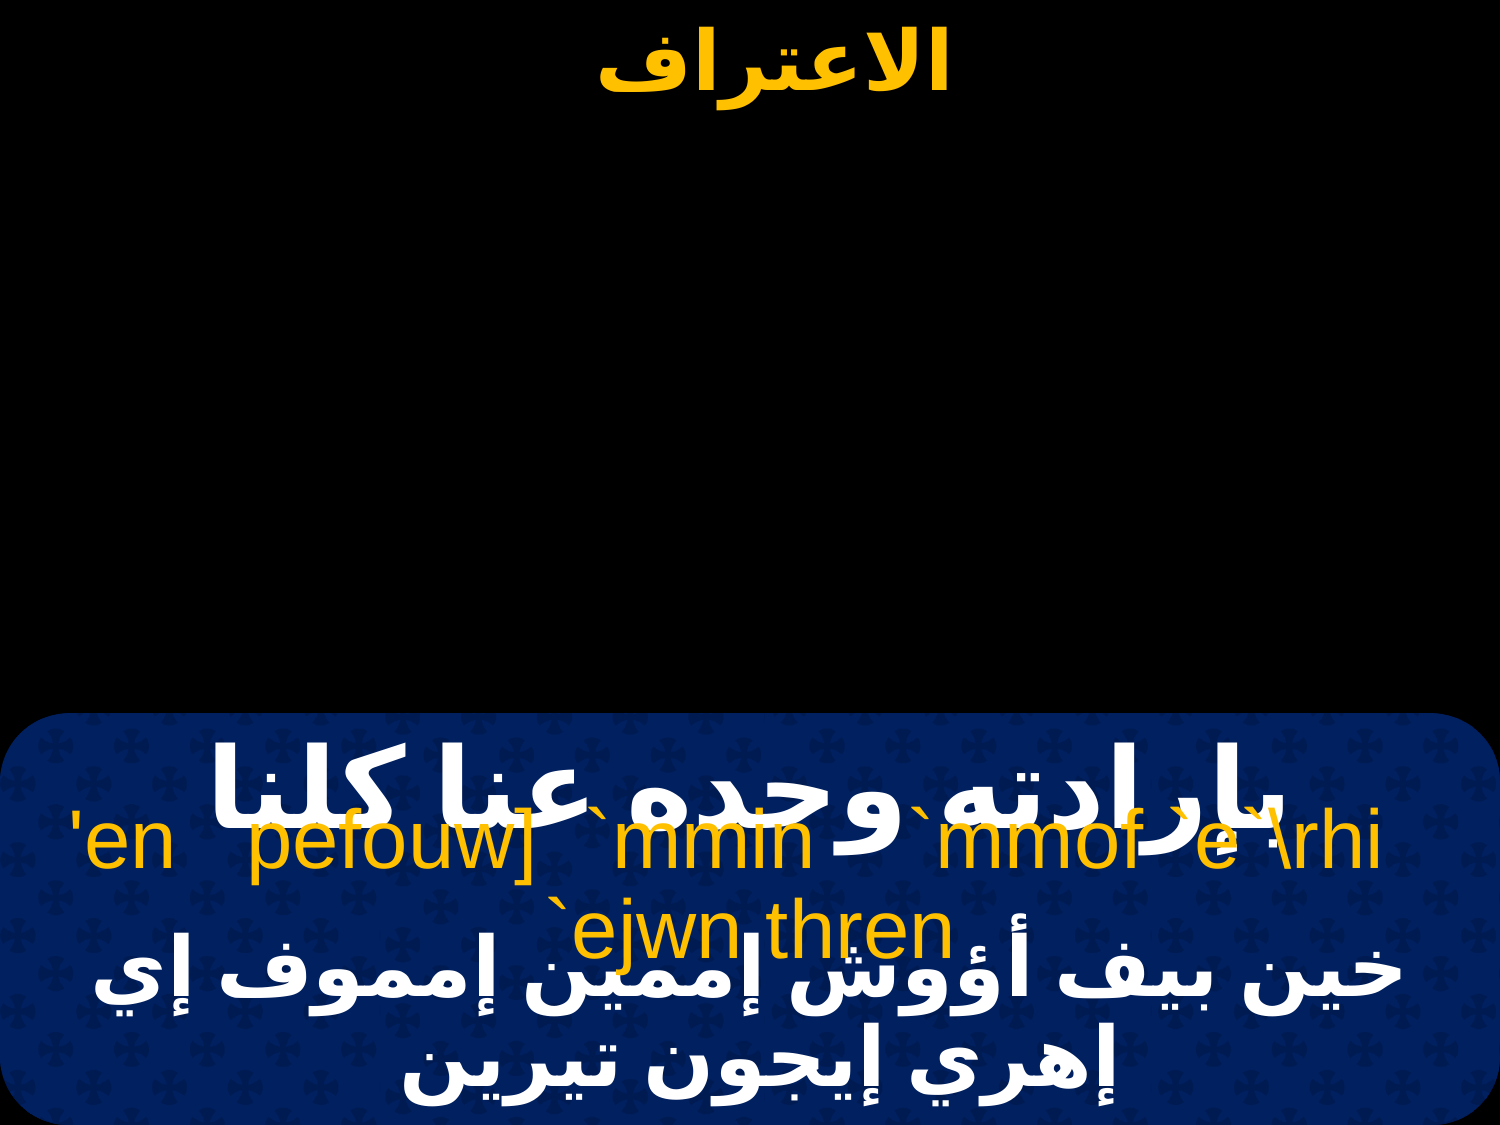

# بإرادته وحده عنا كلنا
'en   pefouw]  `mmin    `mmof `e`\rhi   `ejwn thren
خين بيف أؤوش إممين إمموف إي إهري إيجون تيرين